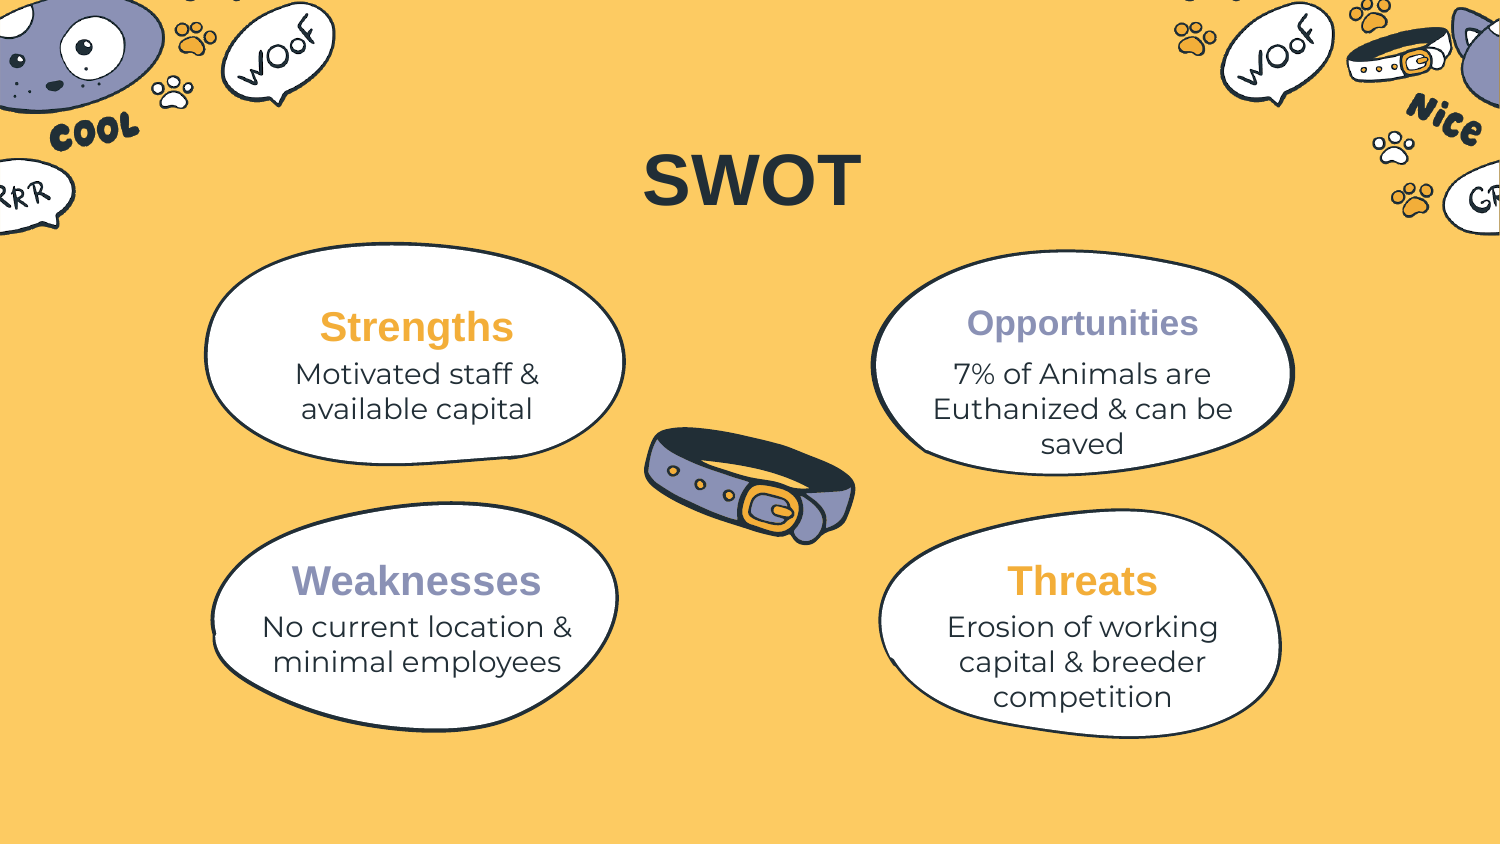

# SWOT

Opportunities
Strengths
Motivated staff & available capital
7% of Animals are Euthanized & can be saved

Threats
Weaknesses
No current location & minimal employees
Erosion of working capital & breeder competition